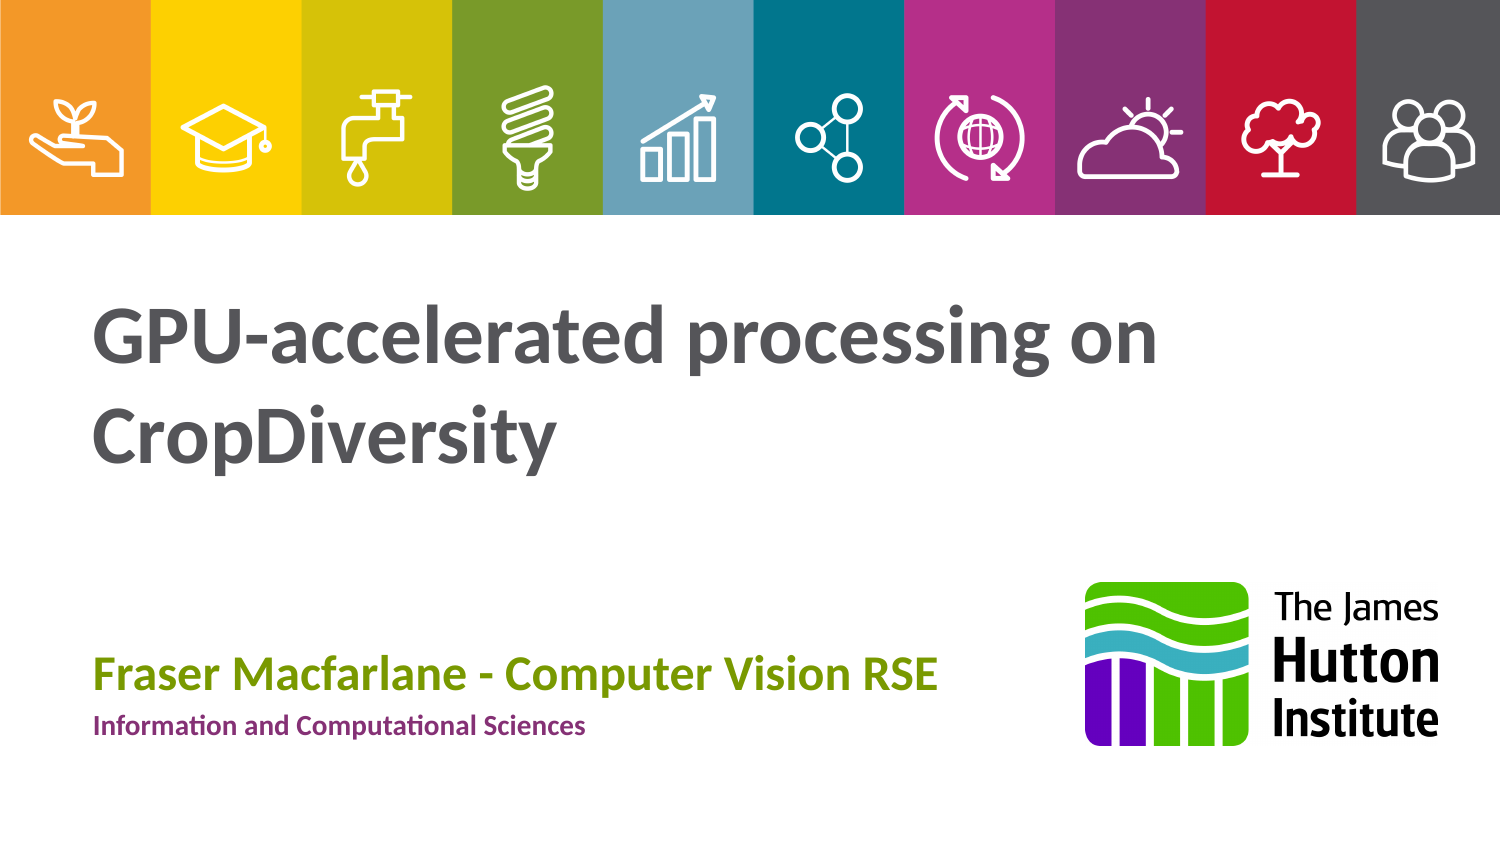

# GPU-accelerated processing on CropDiversity
Fraser Macfarlane - Computer Vision RSE
Information and Computational Sciences